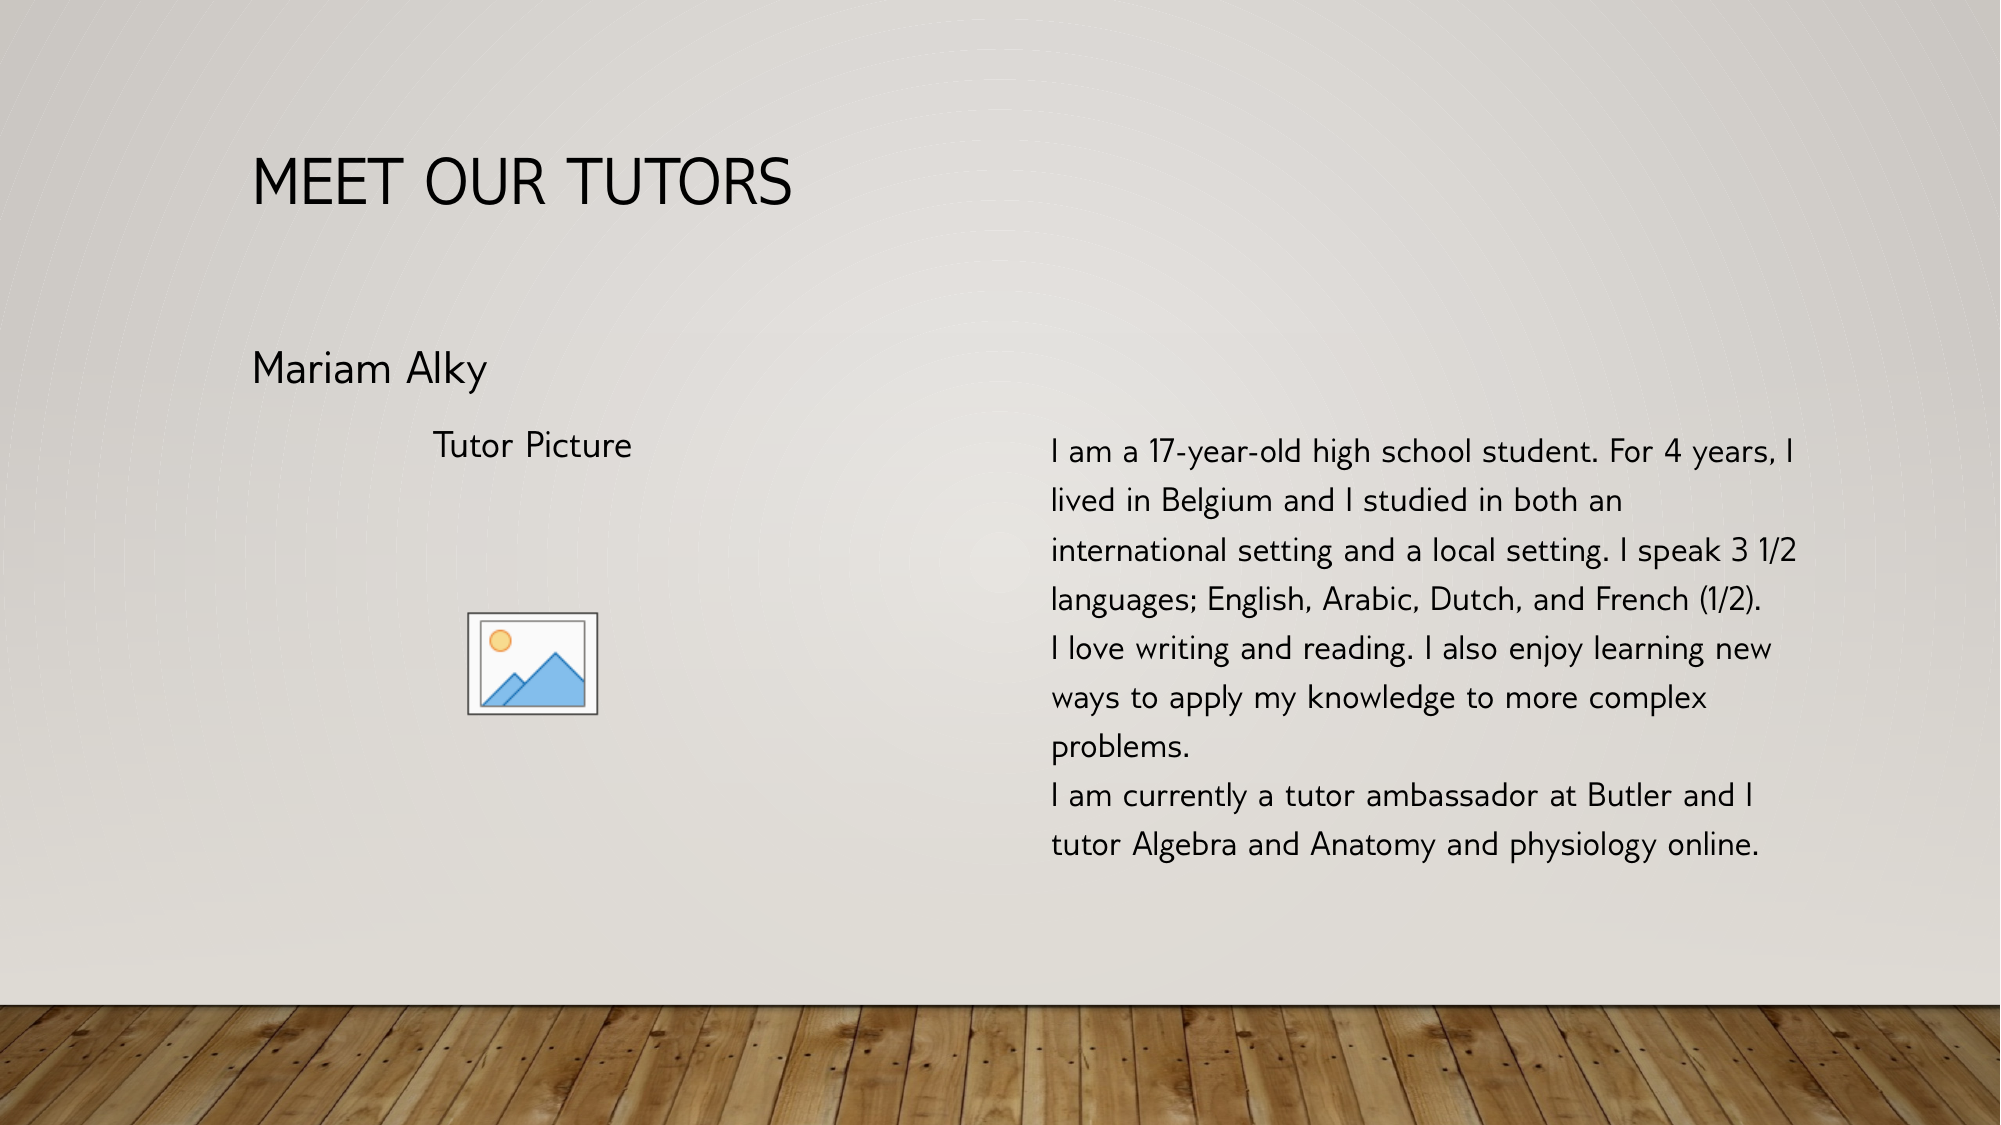

Mariam Alky

I am a 17-year-old high school student. For 4 years, I lived in Belgium and I studied in both an international setting and a local setting. I speak 3 1/2 languages; English, Arabic, Dutch, and French (1/2).
I love writing and reading. I also enjoy learning new ways to apply my knowledge to more complex problems.
I am currently a tutor ambassador at Butler and I tutor Algebra and Anatomy and physiology online.